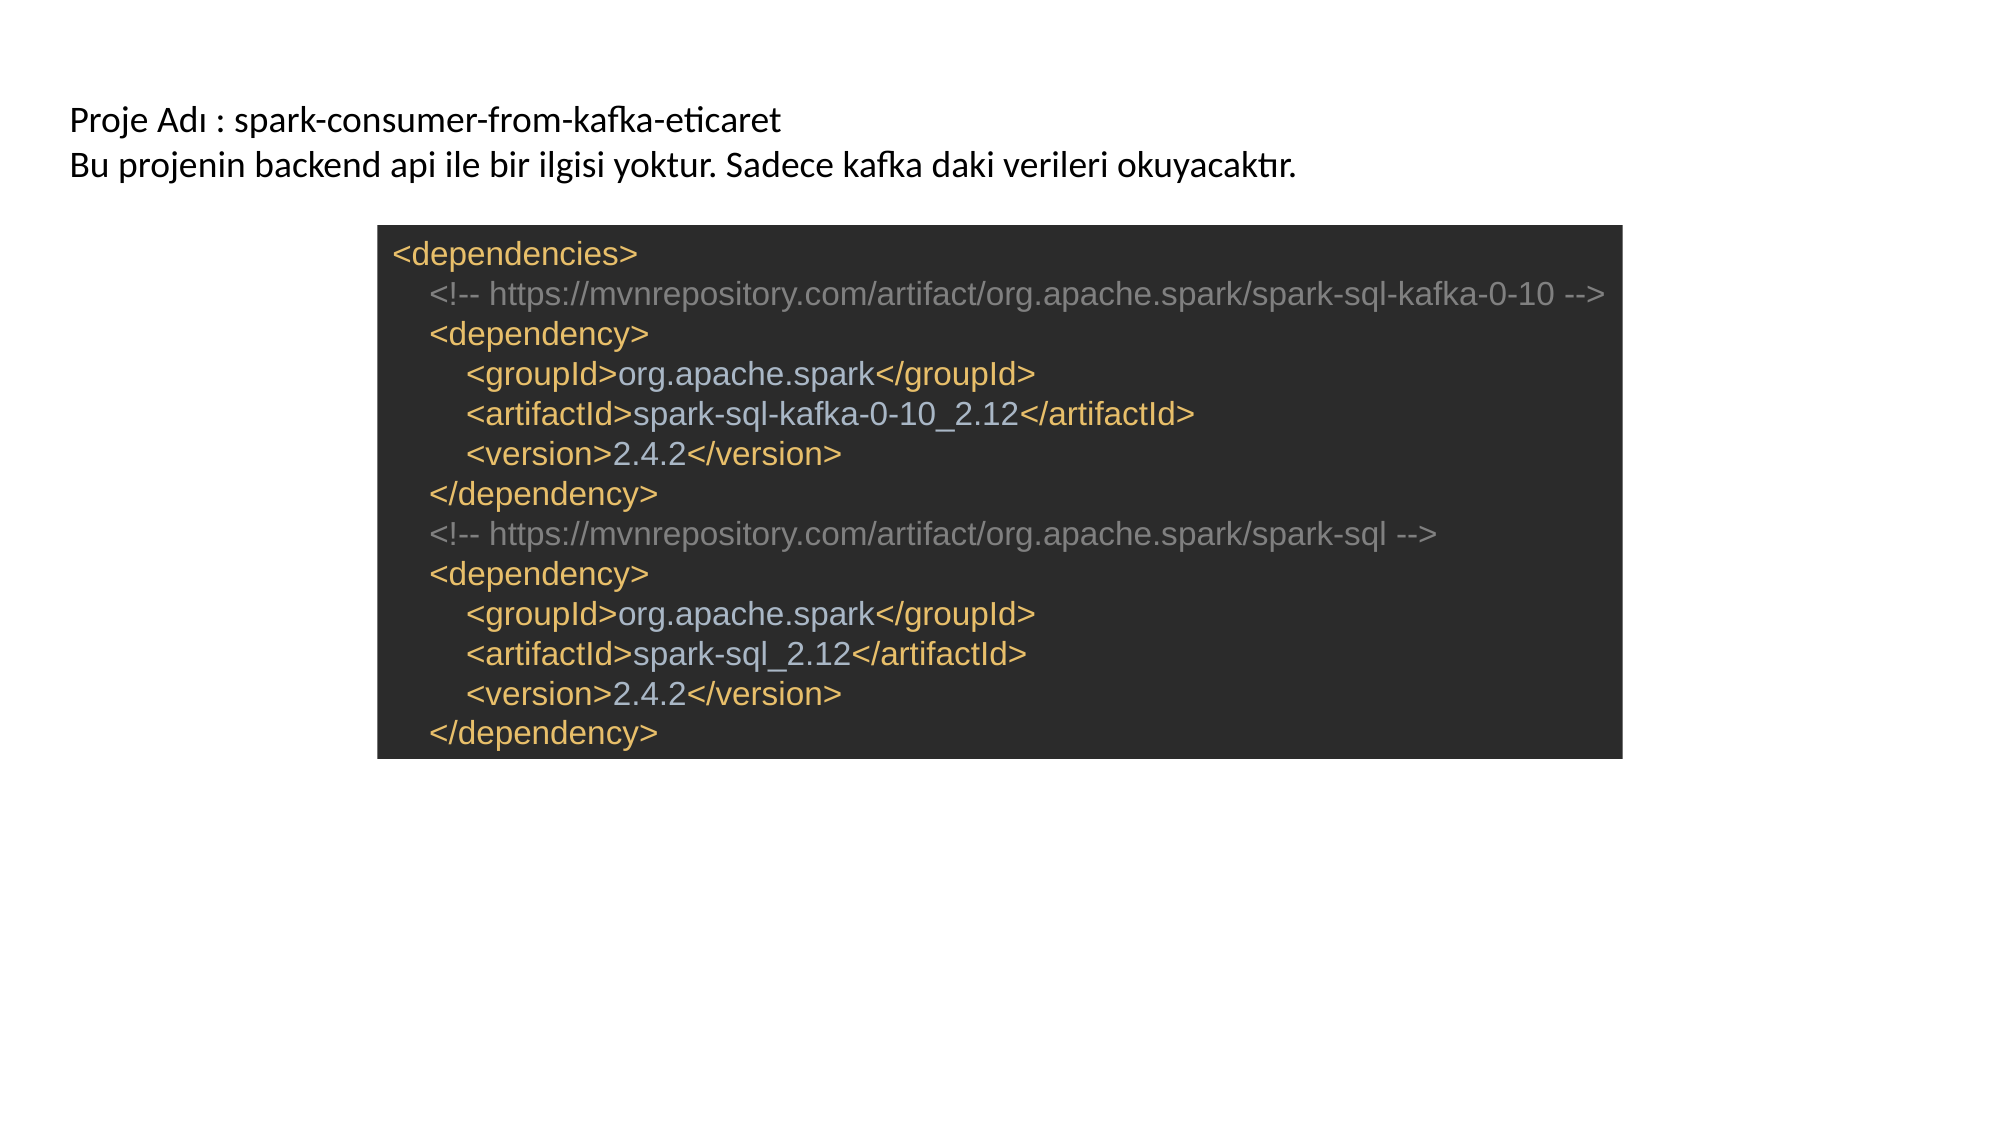

Proje Adı : spark-consumer-from-kafka-eticaret
Bu projenin backend api ile bir ilgisi yoktur. Sadece kafka daki verileri okuyacaktır.
<dependencies>
    <!-- https://mvnrepository.com/artifact/org.apache.spark/spark-sql-kafka-0-10 -->
    <dependency>
        <groupId>org.apache.spark</groupId>
        <artifactId>spark-sql-kafka-0-10_2.12</artifactId>
        <version>2.4.2</version>
    </dependency>
    <!-- https://mvnrepository.com/artifact/org.apache.spark/spark-sql -->
    <dependency>
        <groupId>org.apache.spark</groupId>
        <artifactId>spark-sql_2.12</artifactId>
        <version>2.4.2</version>
    </dependency>